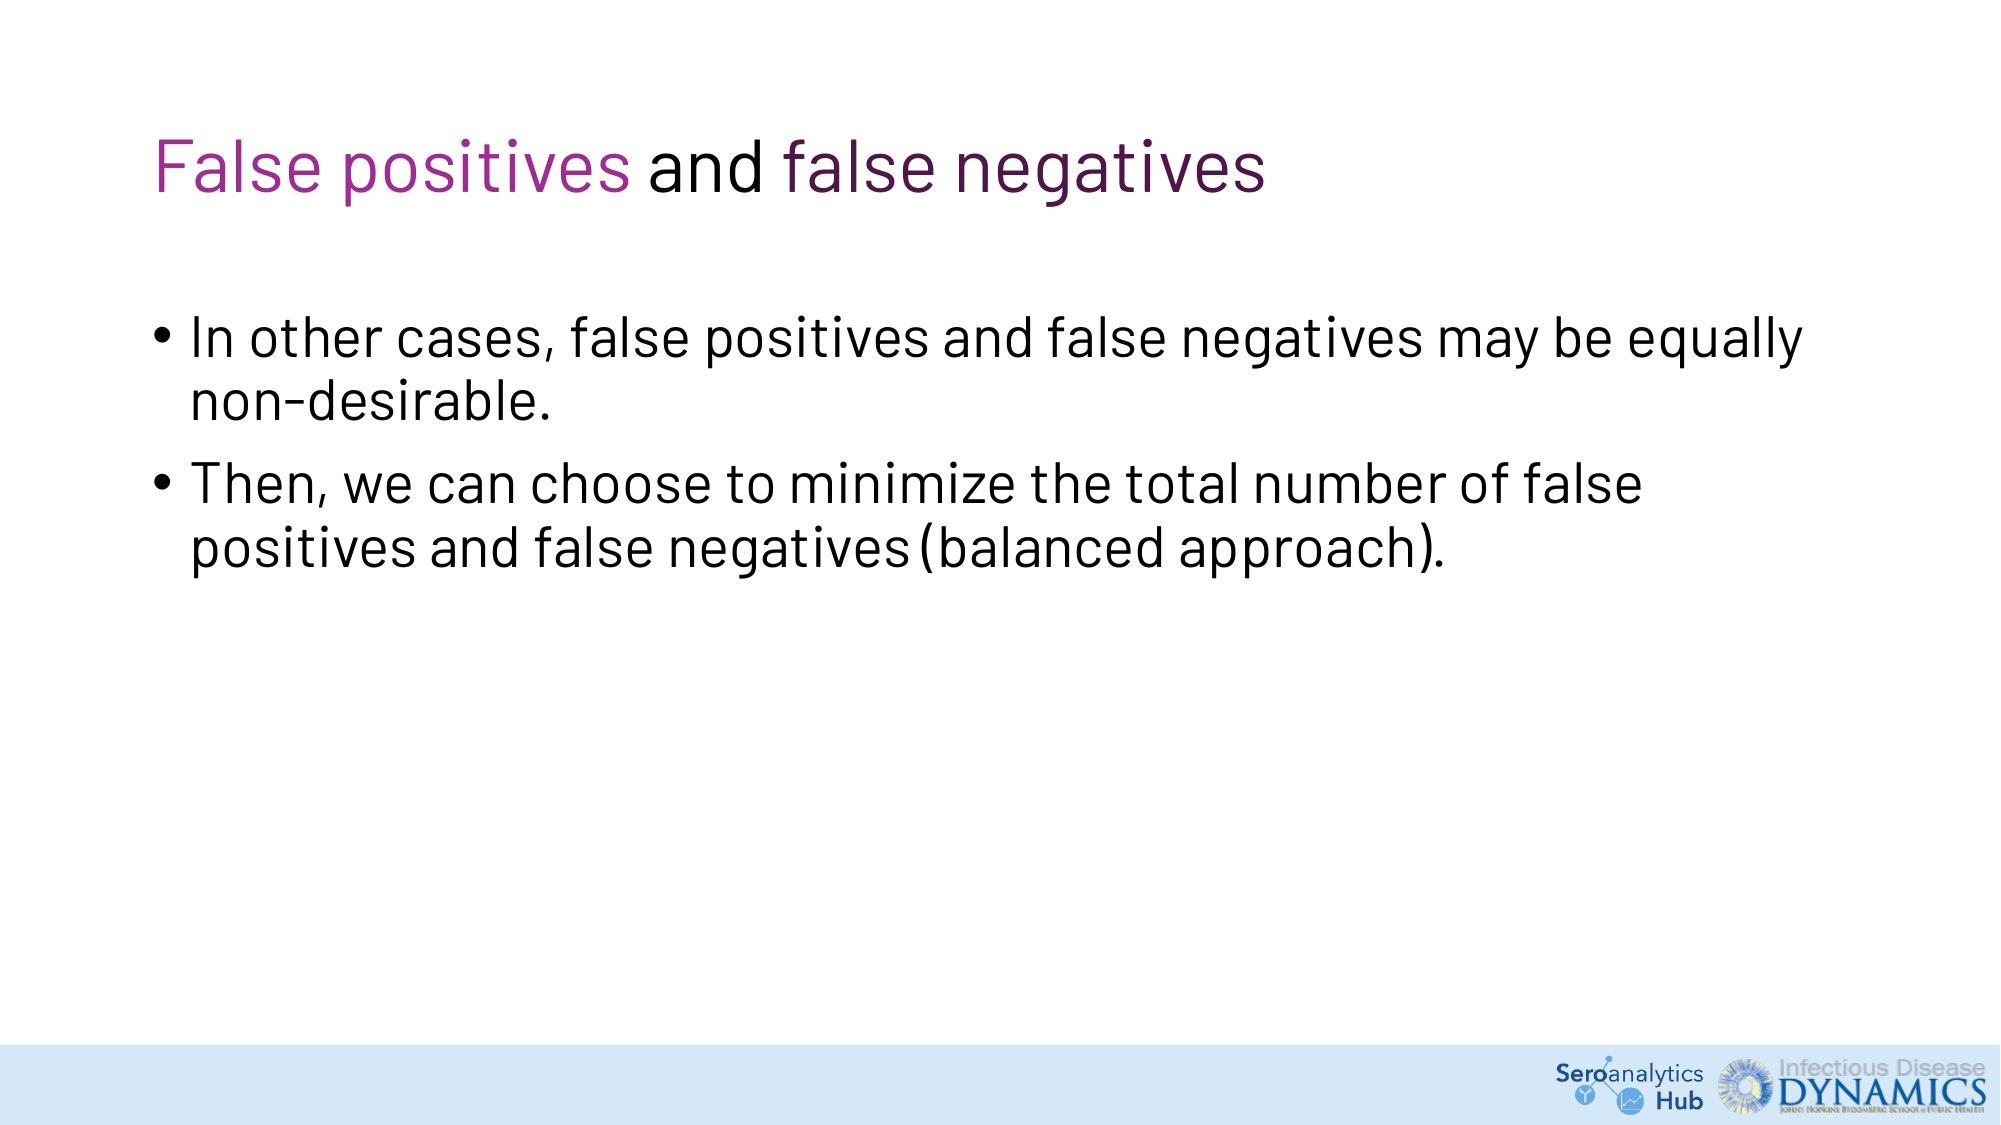

# False positives and false negatives
In other cases, false positives and false negatives may be equally non-desirable.
Then, we can choose to minimize the total number of false positives and false negatives (balanced approach).